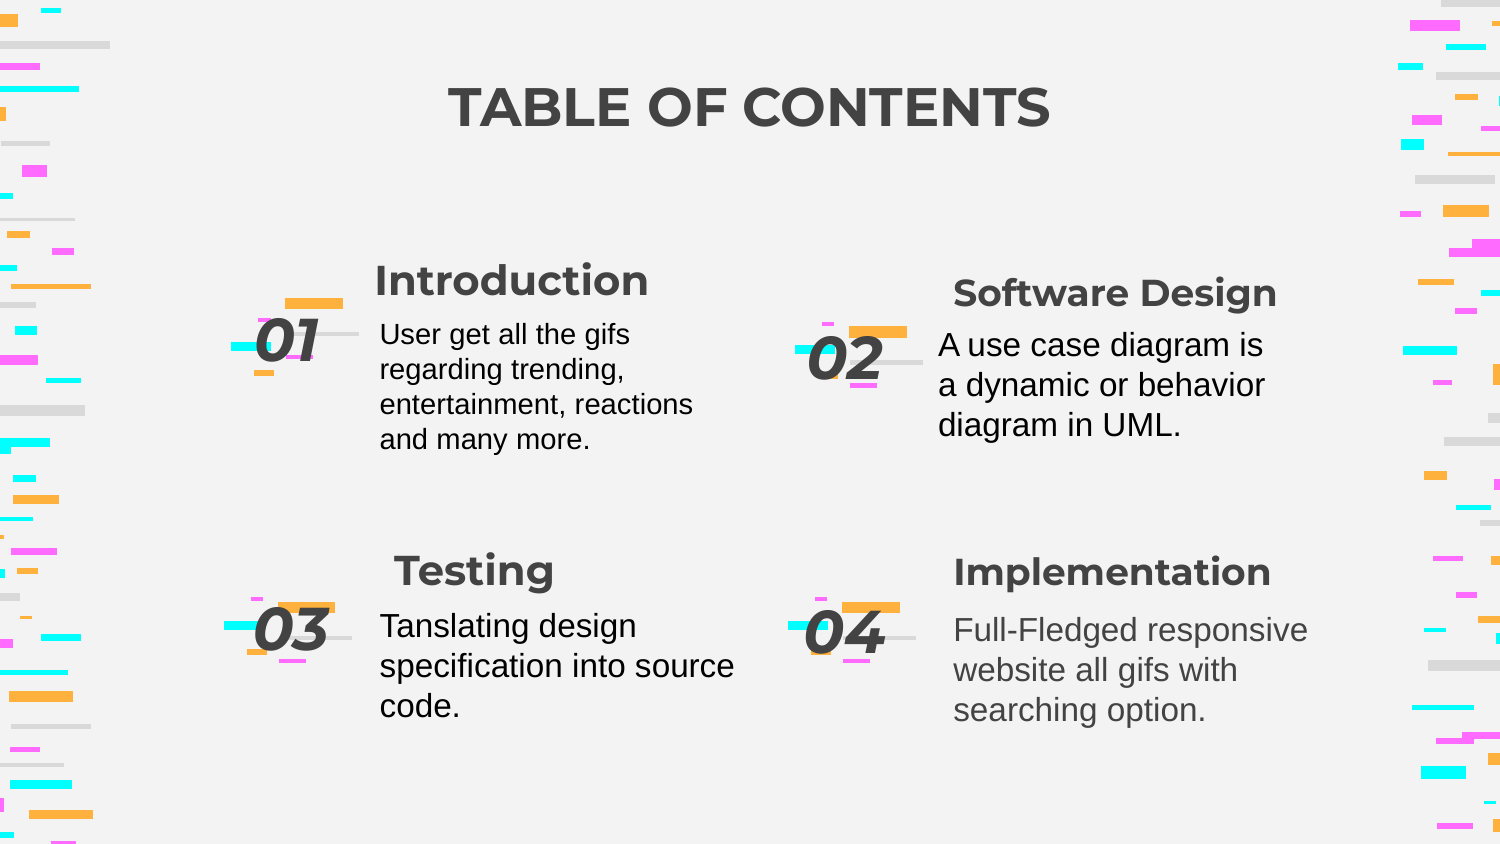

TABLE OF CONTENTS
Introduction
Software Design

# 01
02

User get all the gifs regarding trending, entertainment, reactions and many more.

A use case diagram is a dynamic or behavior diagram in UML.

Testing
Implementation
03
04

Tanslating design specification into source code.
Full-Fledged responsive website all gifs with searching option.